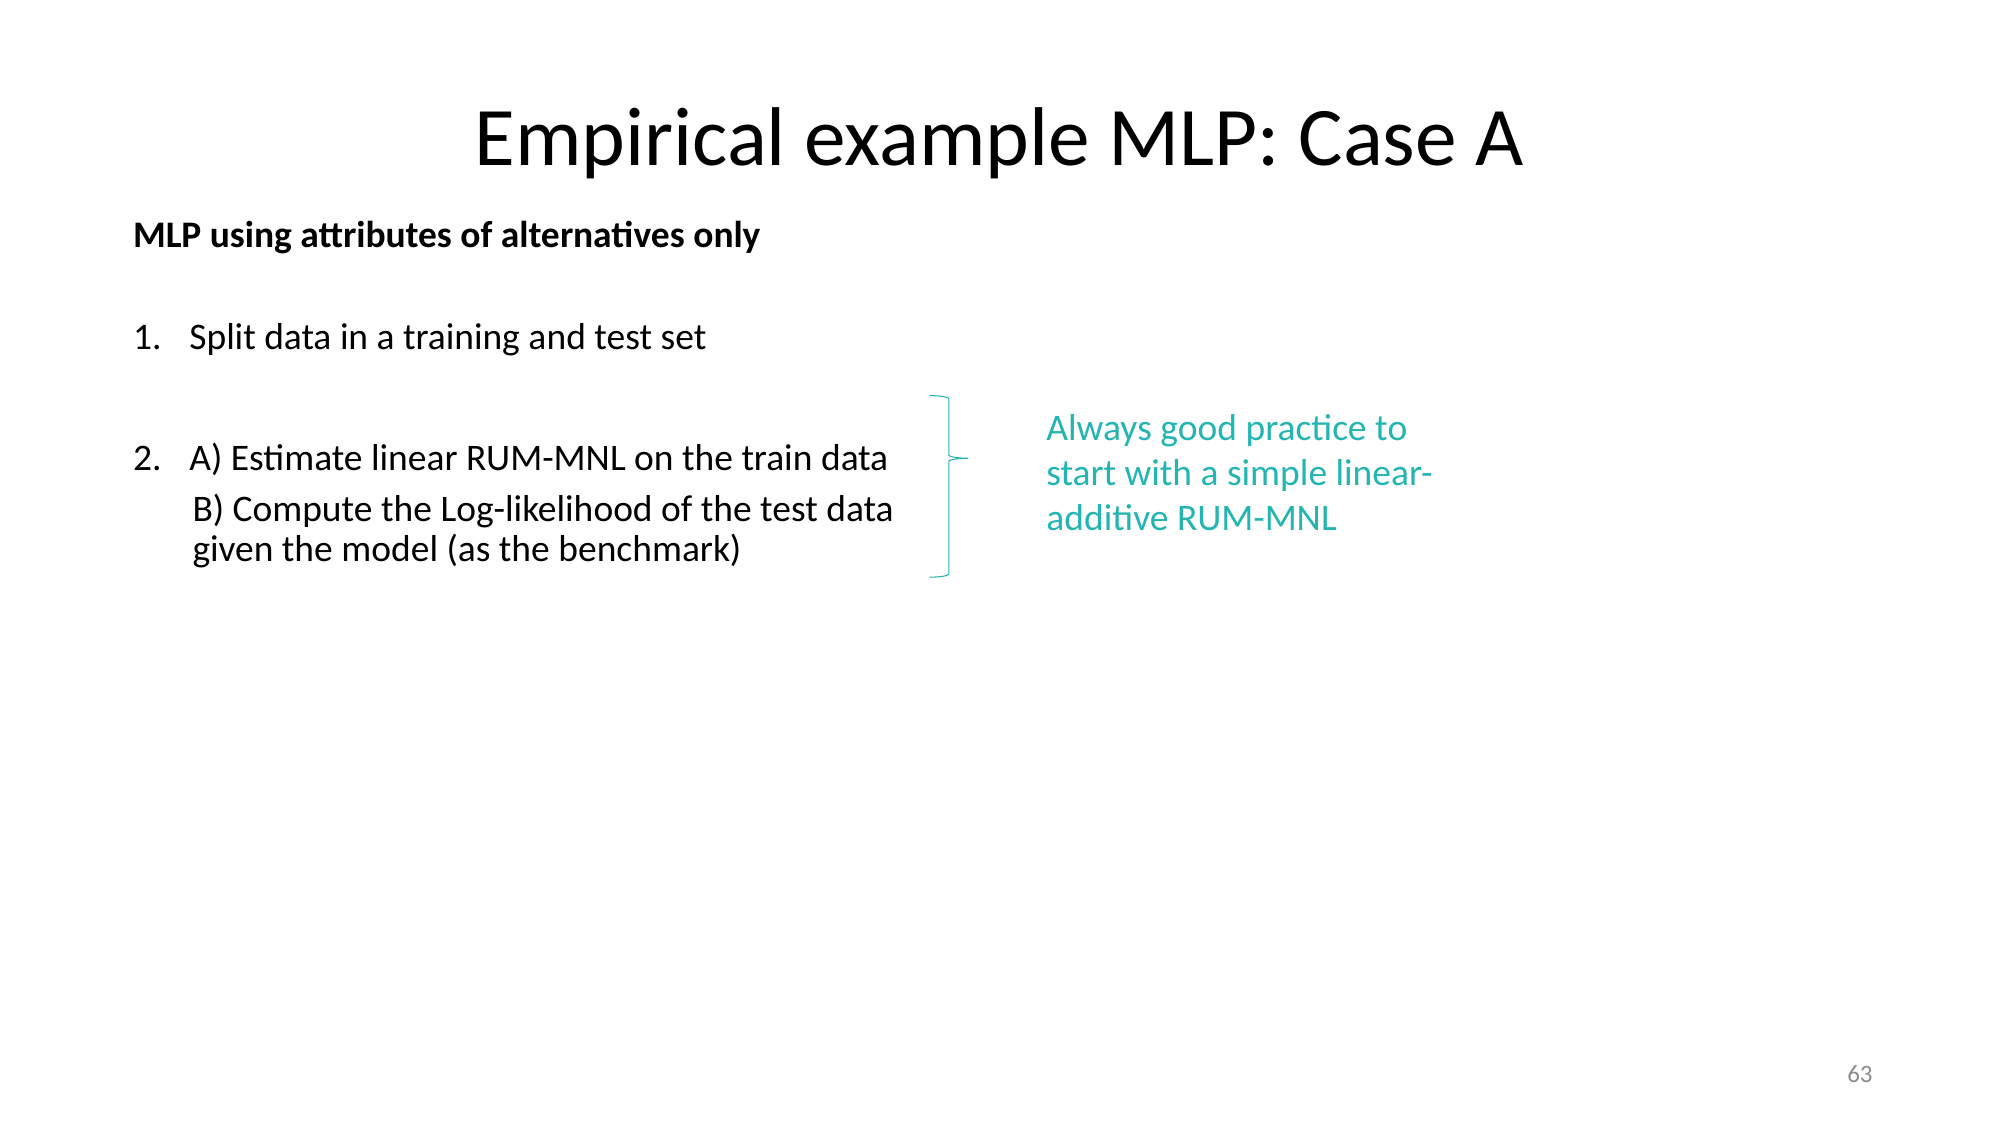

# Empirical example MLP: Case A
MLP using attributes of alternatives only

Split data in a training and test set

A) Estimate linear RUM-MNL on the train data
B) Compute the Log-likelihood of the test data given the model (as the benchmark)

Always good practice to start with a simple linear-additive RUM-MNL

63